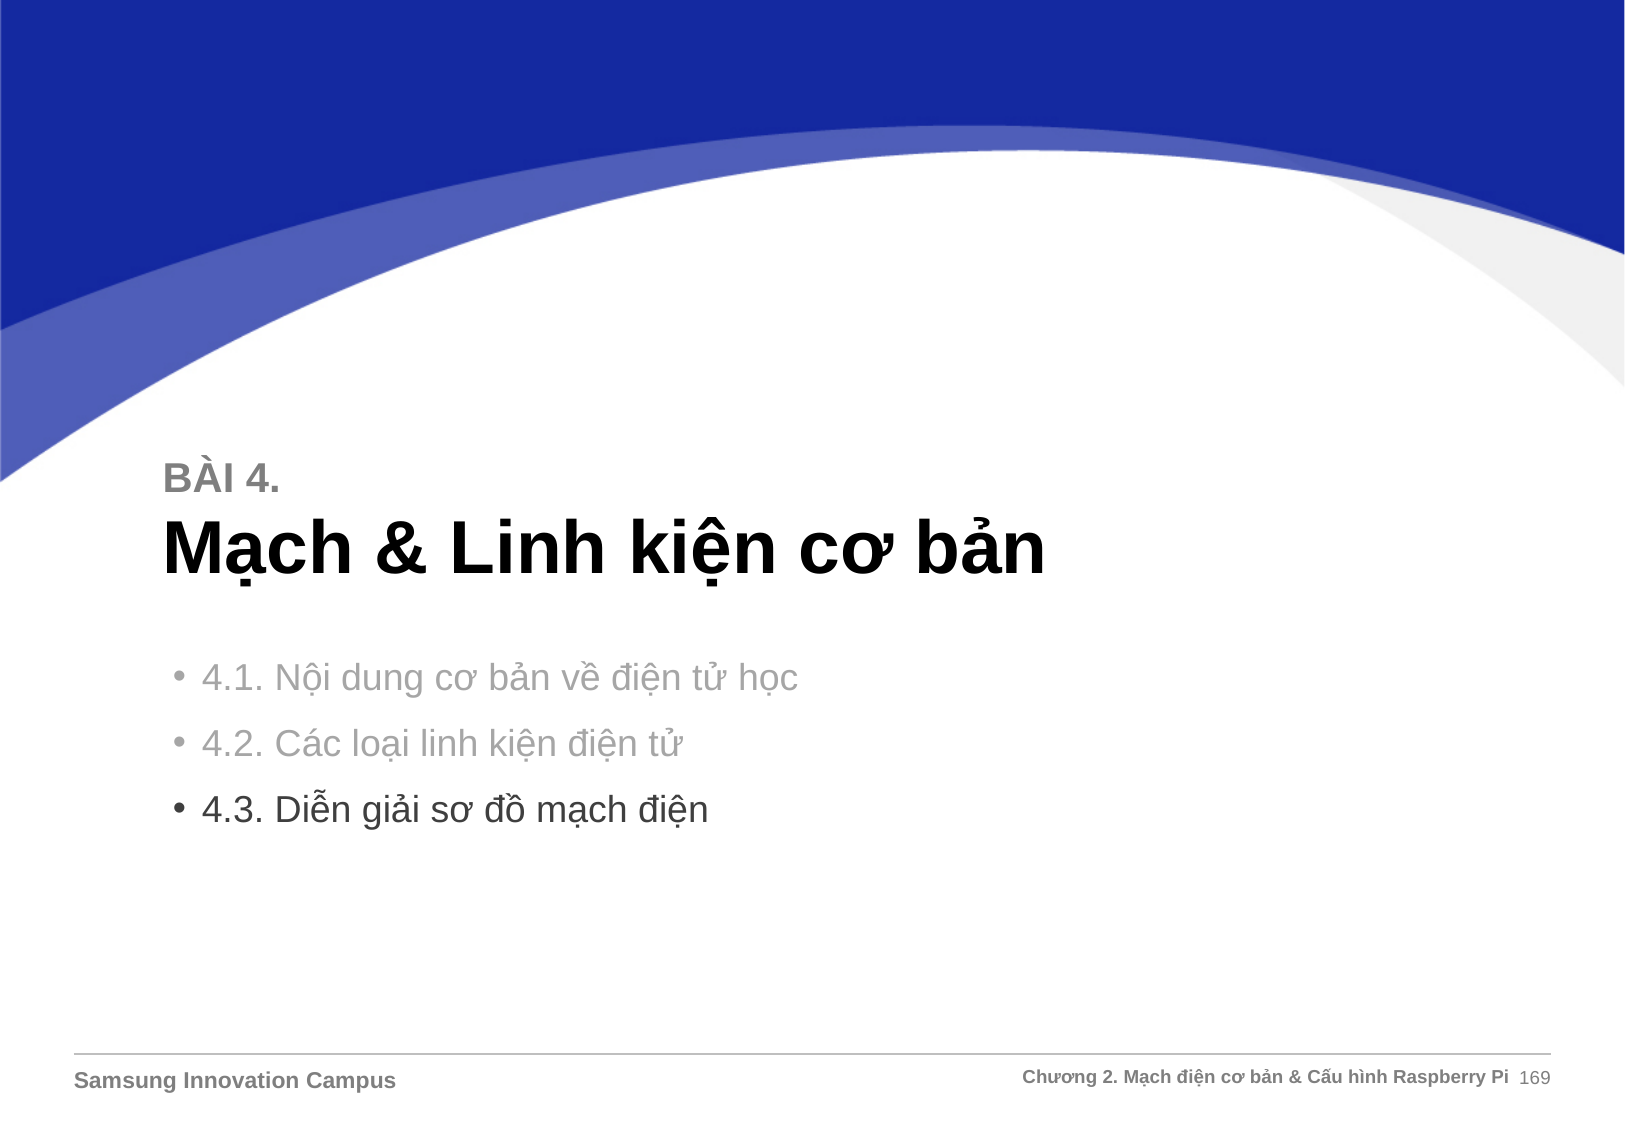

BÀI 4.
Mạch & Linh kiện cơ bản
4.1. Nội dung cơ bản về điện tử học
4.2. Các loại linh kiện điện tử
4.3. Diễn giải sơ đồ mạch điện